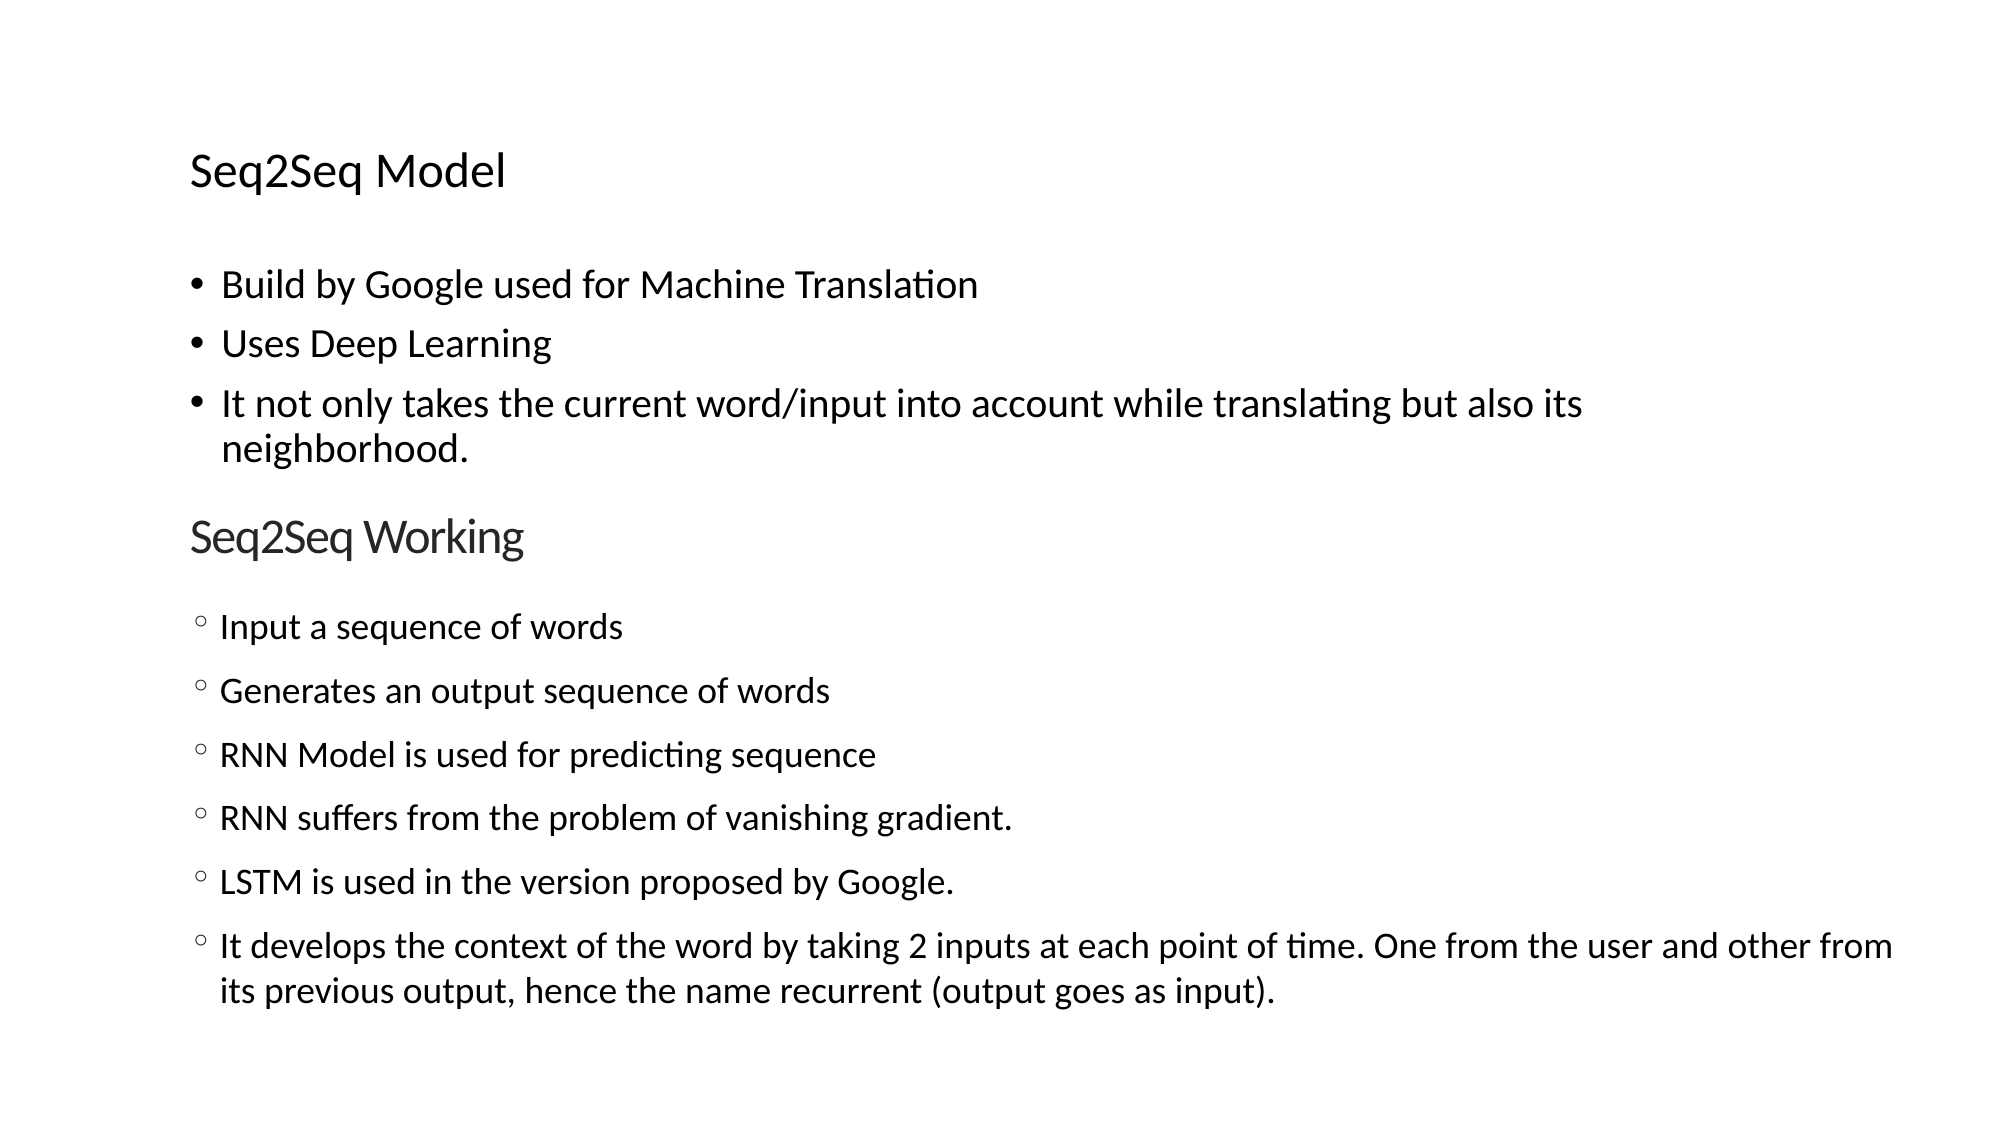

# Seq2Seq Model
Build by Google used for Machine Translation
Uses Deep Learning
It not only takes the current word/input into account while translating but also its neighborhood.

Seq2Seq Working
Input a sequence of words
Generates an output sequence of words
RNN Model is used for predicting sequence
RNN suffers from the problem of vanishing gradient.
LSTM is used in the version proposed by Google.
It develops the context of the word by taking 2 inputs at each point of time. One from the user and other from its previous output, hence the name recurrent (output goes as input).